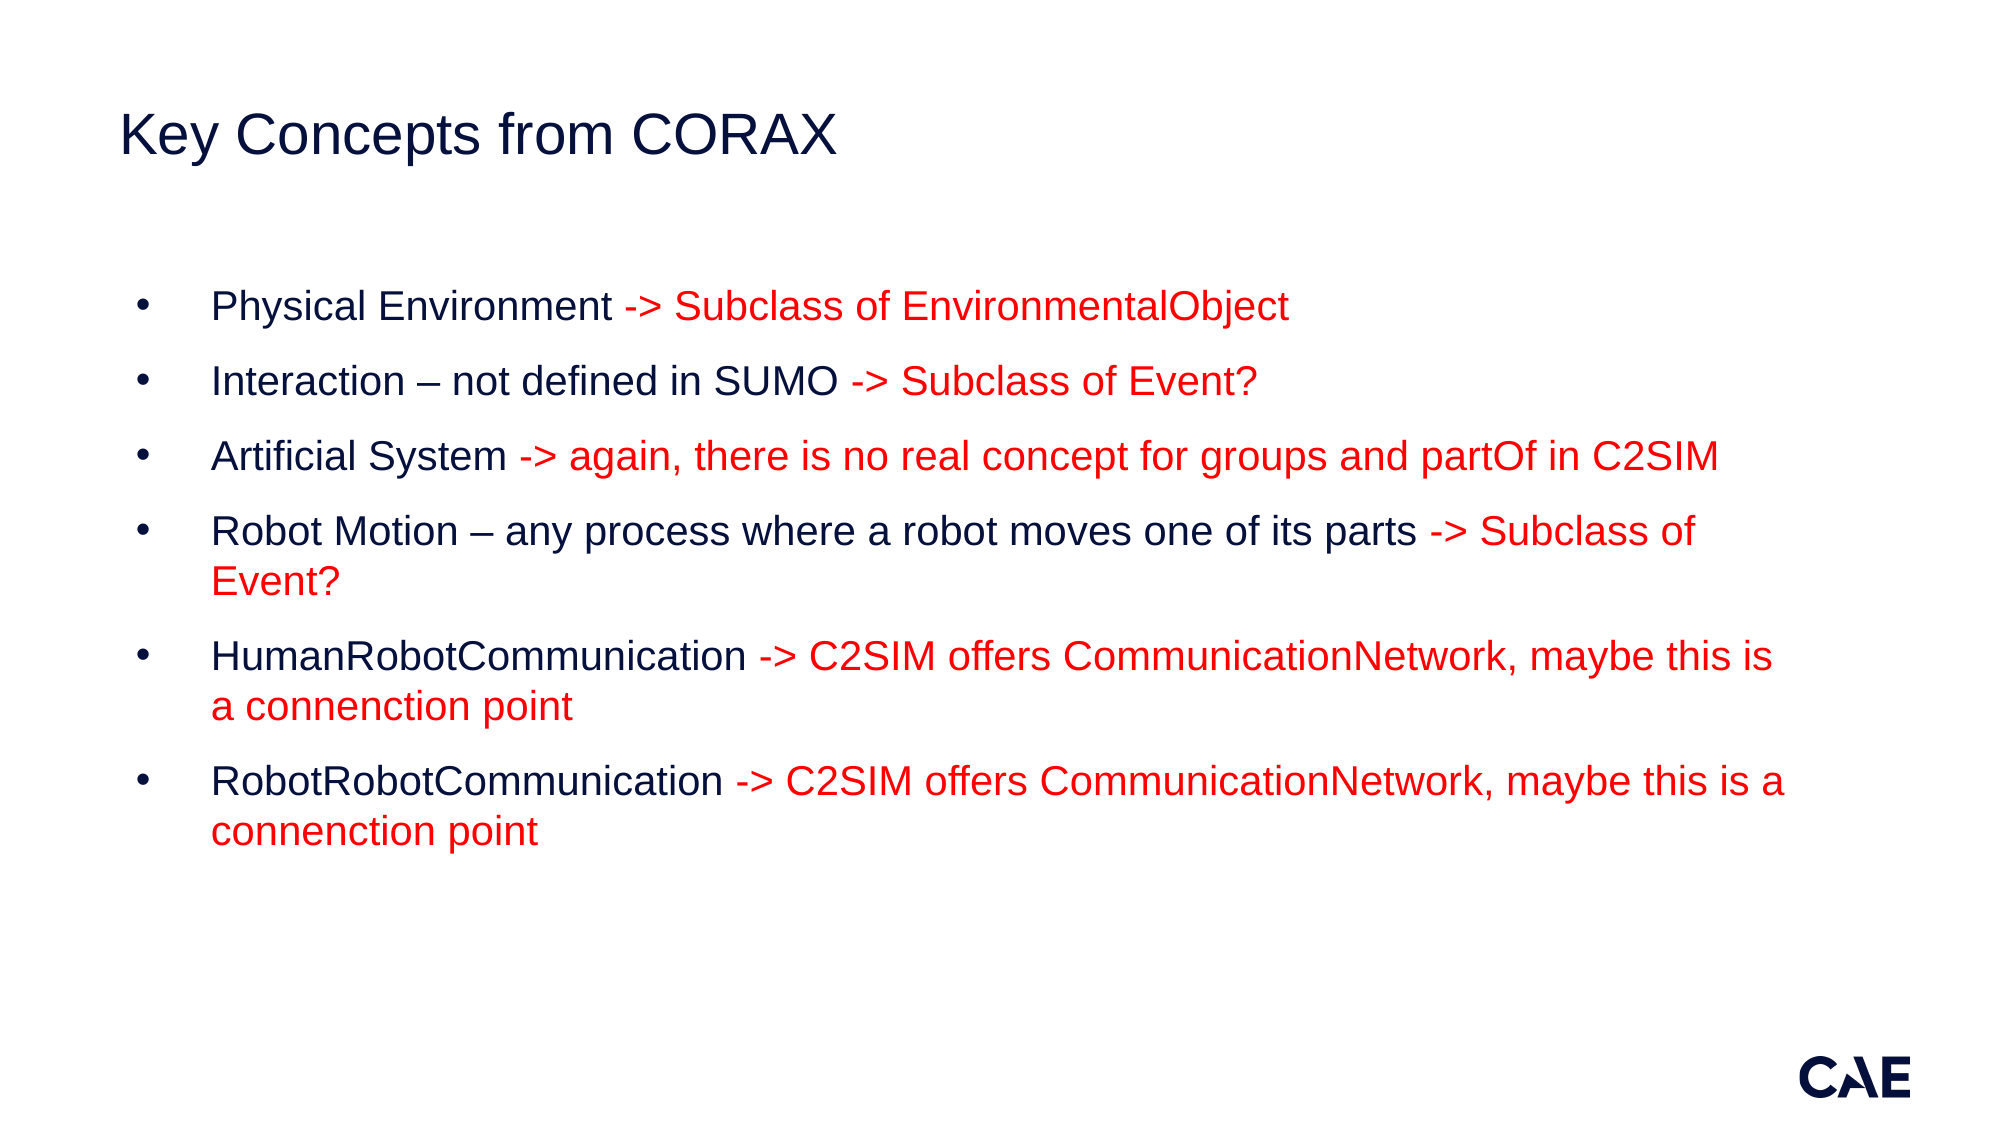

# Key Concepts from CORAX
Physical Environment -> Subclass of EnvironmentalObject
Interaction – not defined in SUMO -> Subclass of Event?
Artificial System -> again, there is no real concept for groups and partOf in C2SIM
Robot Motion – any process where a robot moves one of its parts -> Subclass of Event?
HumanRobotCommunication -> C2SIM offers CommunicationNetwork, maybe this is a connenction point
RobotRobotCommunication -> C2SIM offers CommunicationNetwork, maybe this is a connenction point